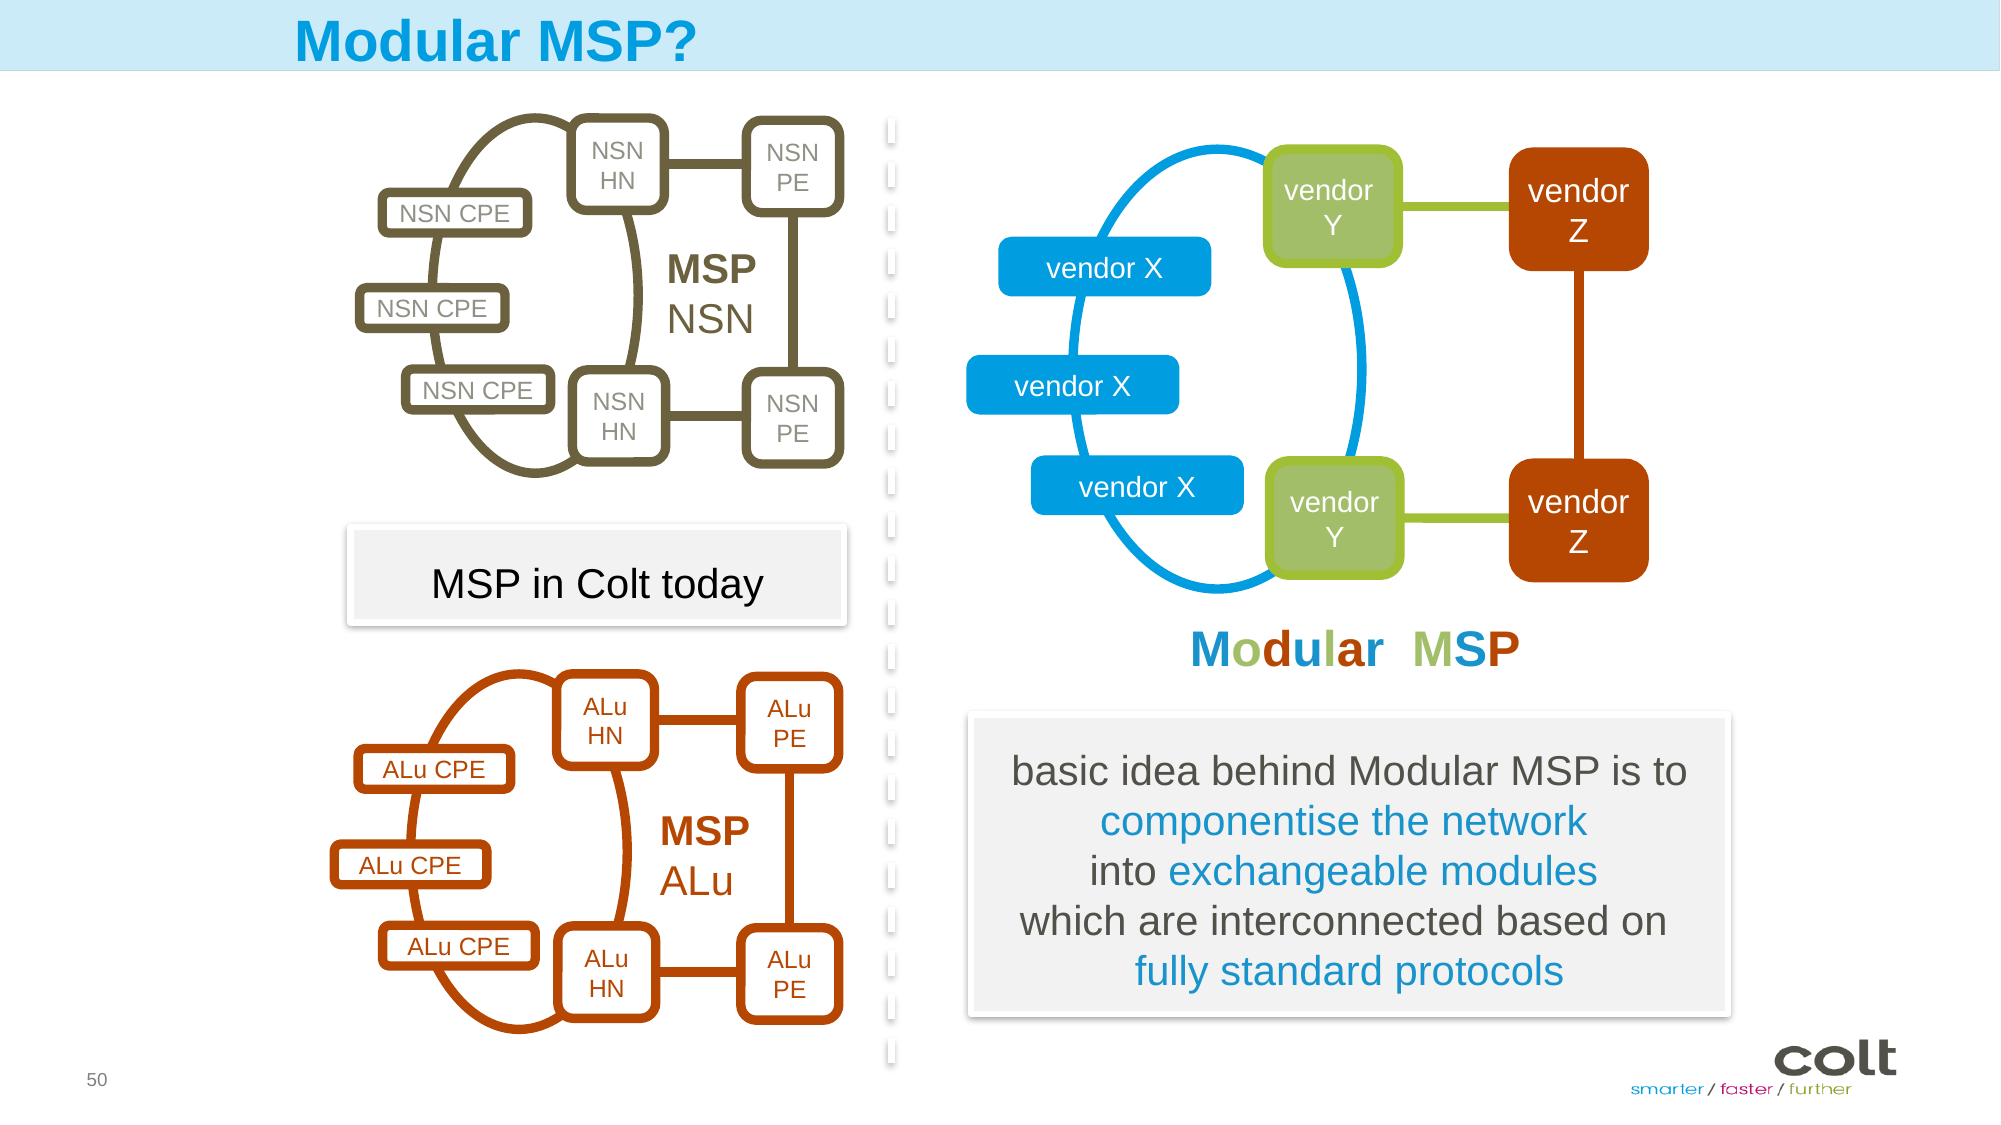

# Modular MSP?

NSN CPE
NSN CPE
NSN CPE
NSN
HN
NSN
PE
NSN
HN
NSN
PE
MSP
NSN

vendor X
vendor X
vendor X
vendor
Y
vendor
Z
vendor
Y
vendor
Z
MSP in Colt today
Modular  MSP

ALu CPE
ALu CPE
ALu CPE
ALu
HN
ALu
PE
ALu
HN
ALu
PE
MSP
ALu
basic idea behind Modular MSP is to componentise the network
into exchangeable modules
which are interconnected based on
fully standard protocols